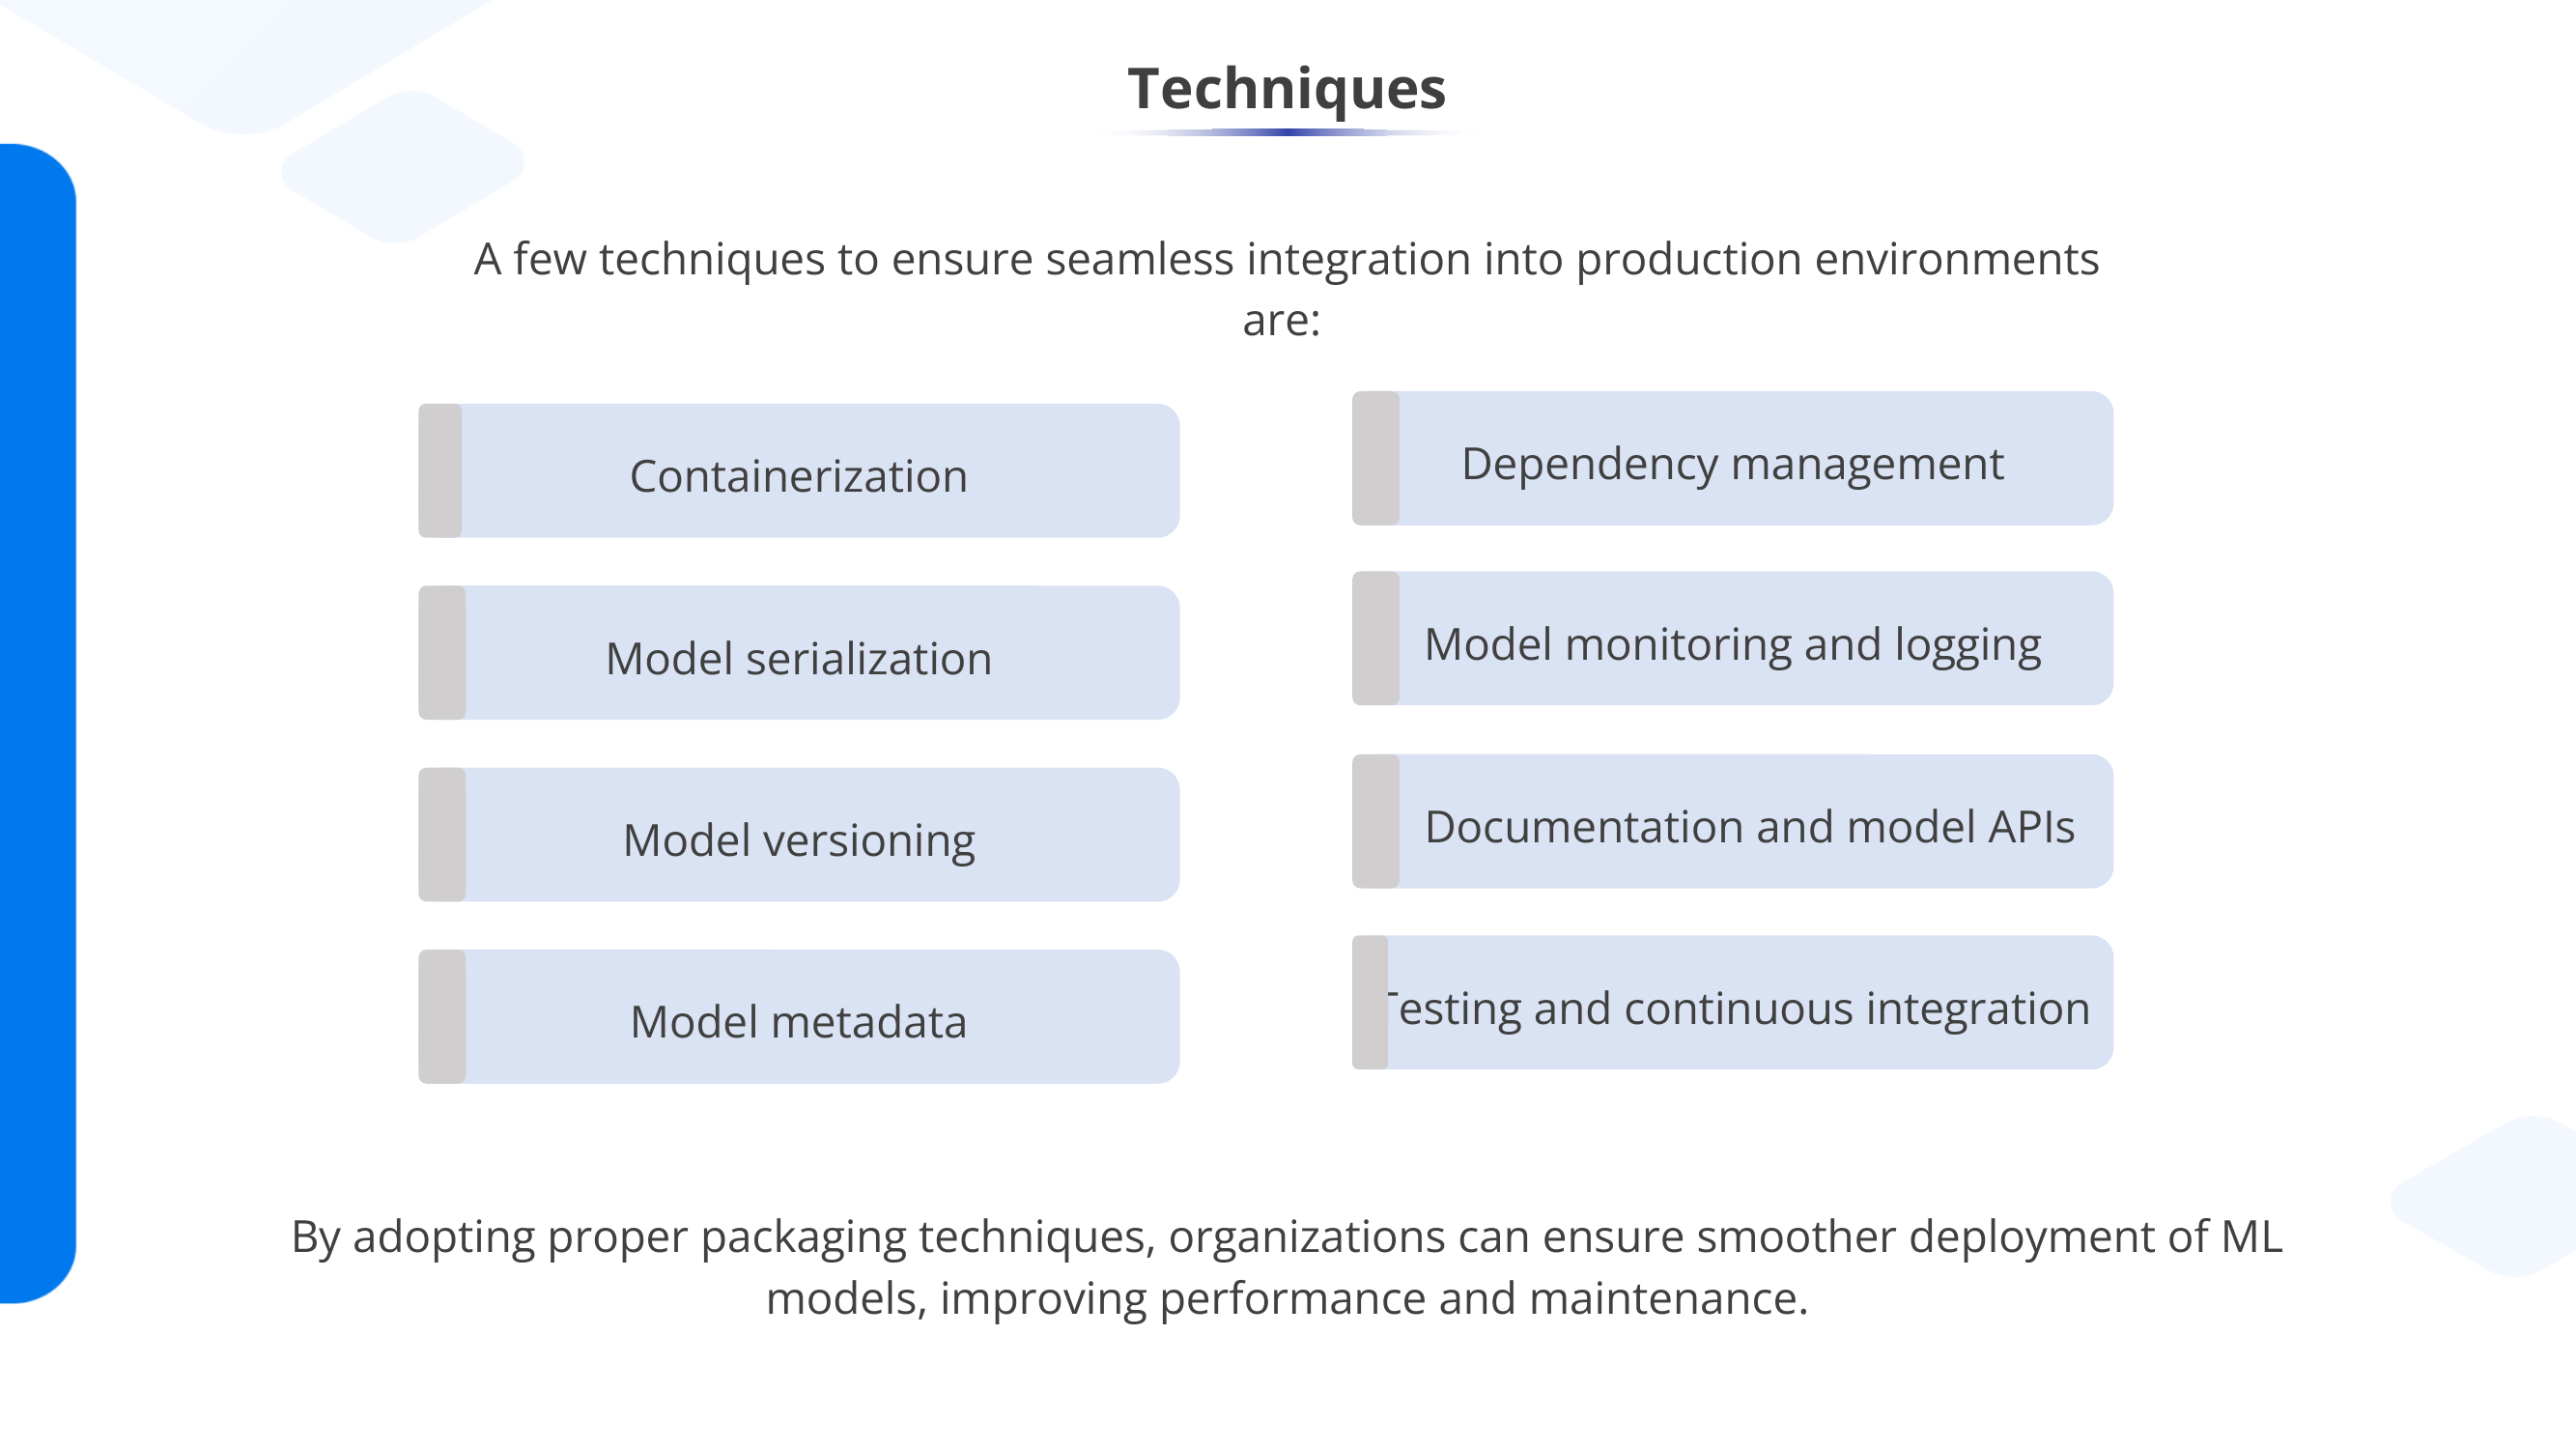

# Techniques

A few techniques to ensure seamless integration into production environments are:
Dependency management

Containerization

Model monitoring and logging

Model serialization

   Documentation and model APIs

Model versioning

Testing and continuous integration

Model metadata

By adopting proper packaging techniques, organizations can ensure smoother deployment of ML models, improving performance and maintenance.